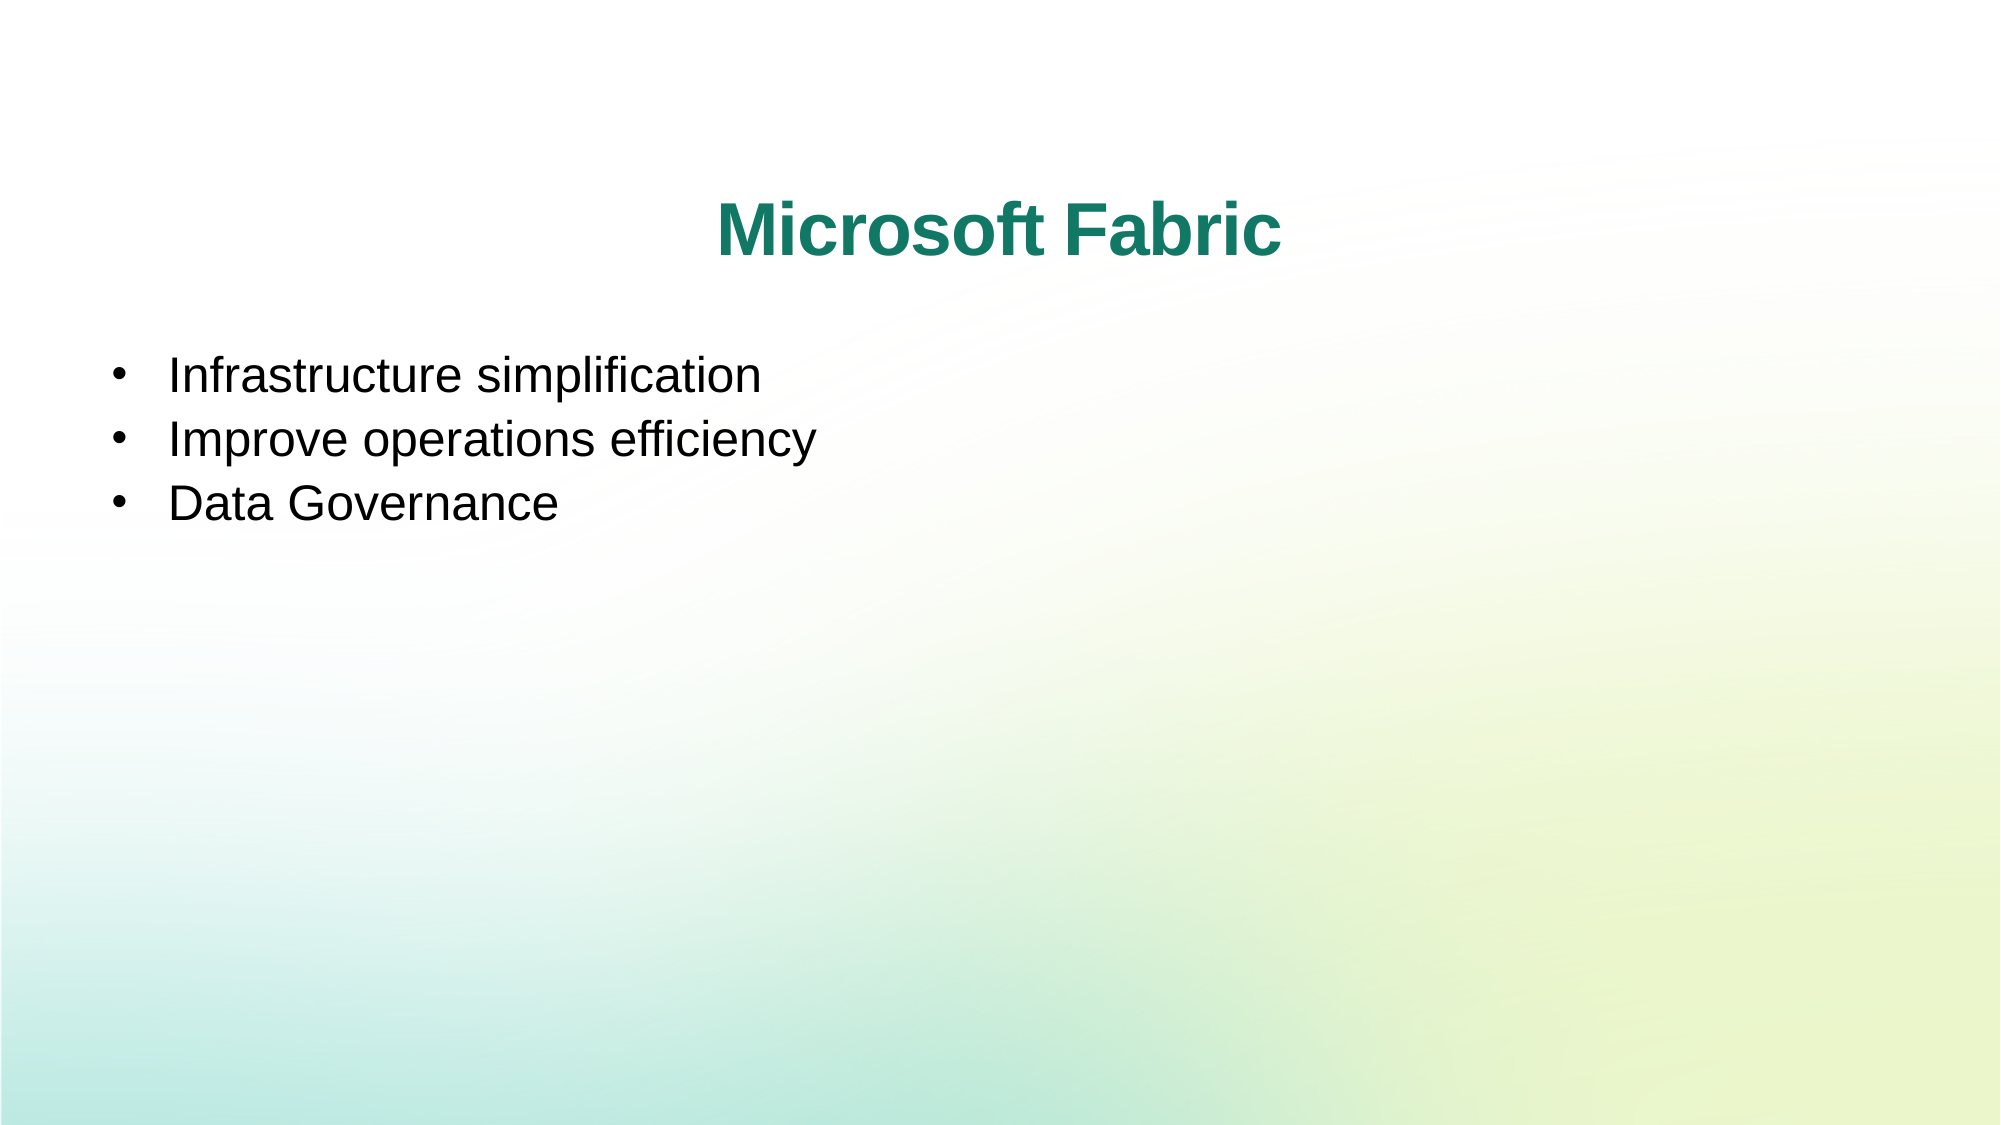

Microsoft Fabric
Infrastructure simplification
Improve operations efficiency
Data Governance